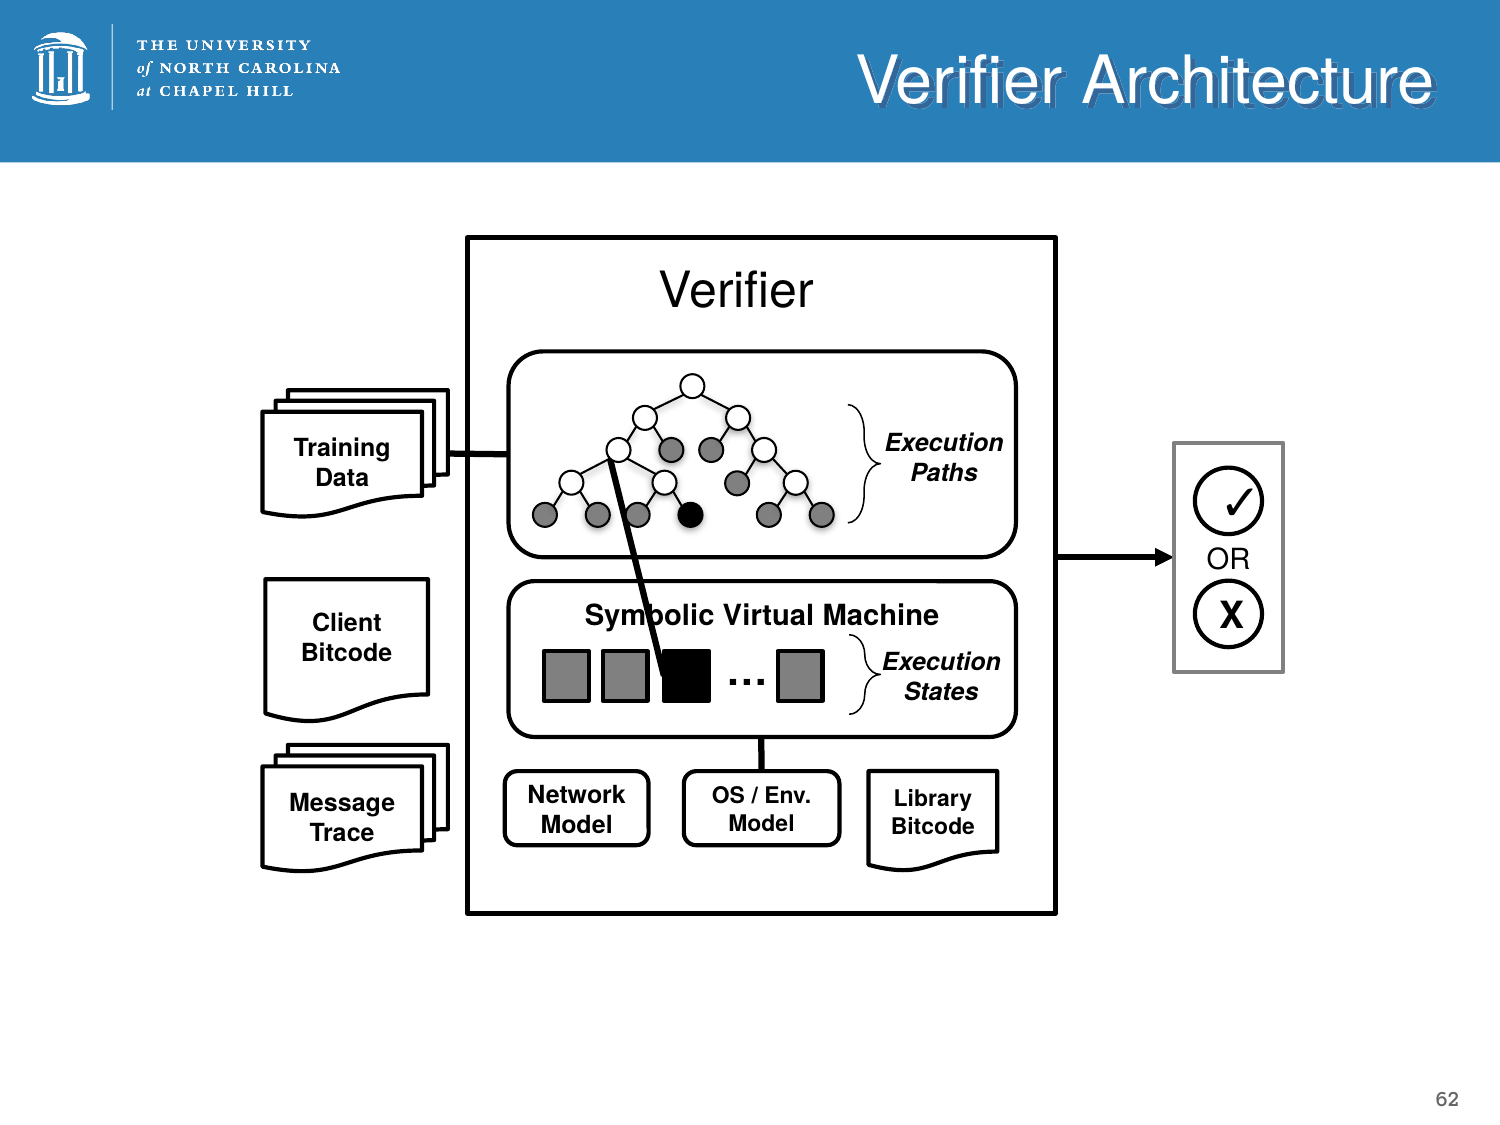

# Verifier Architecture

Verifier

Training Data

Execution
Paths

OR
✓
X

Client
Bitcode
Symbolic Virtual Machine

…
Execution
States

Message Trace
Network
Model
OS / Env.
Model
Library
Bitcode